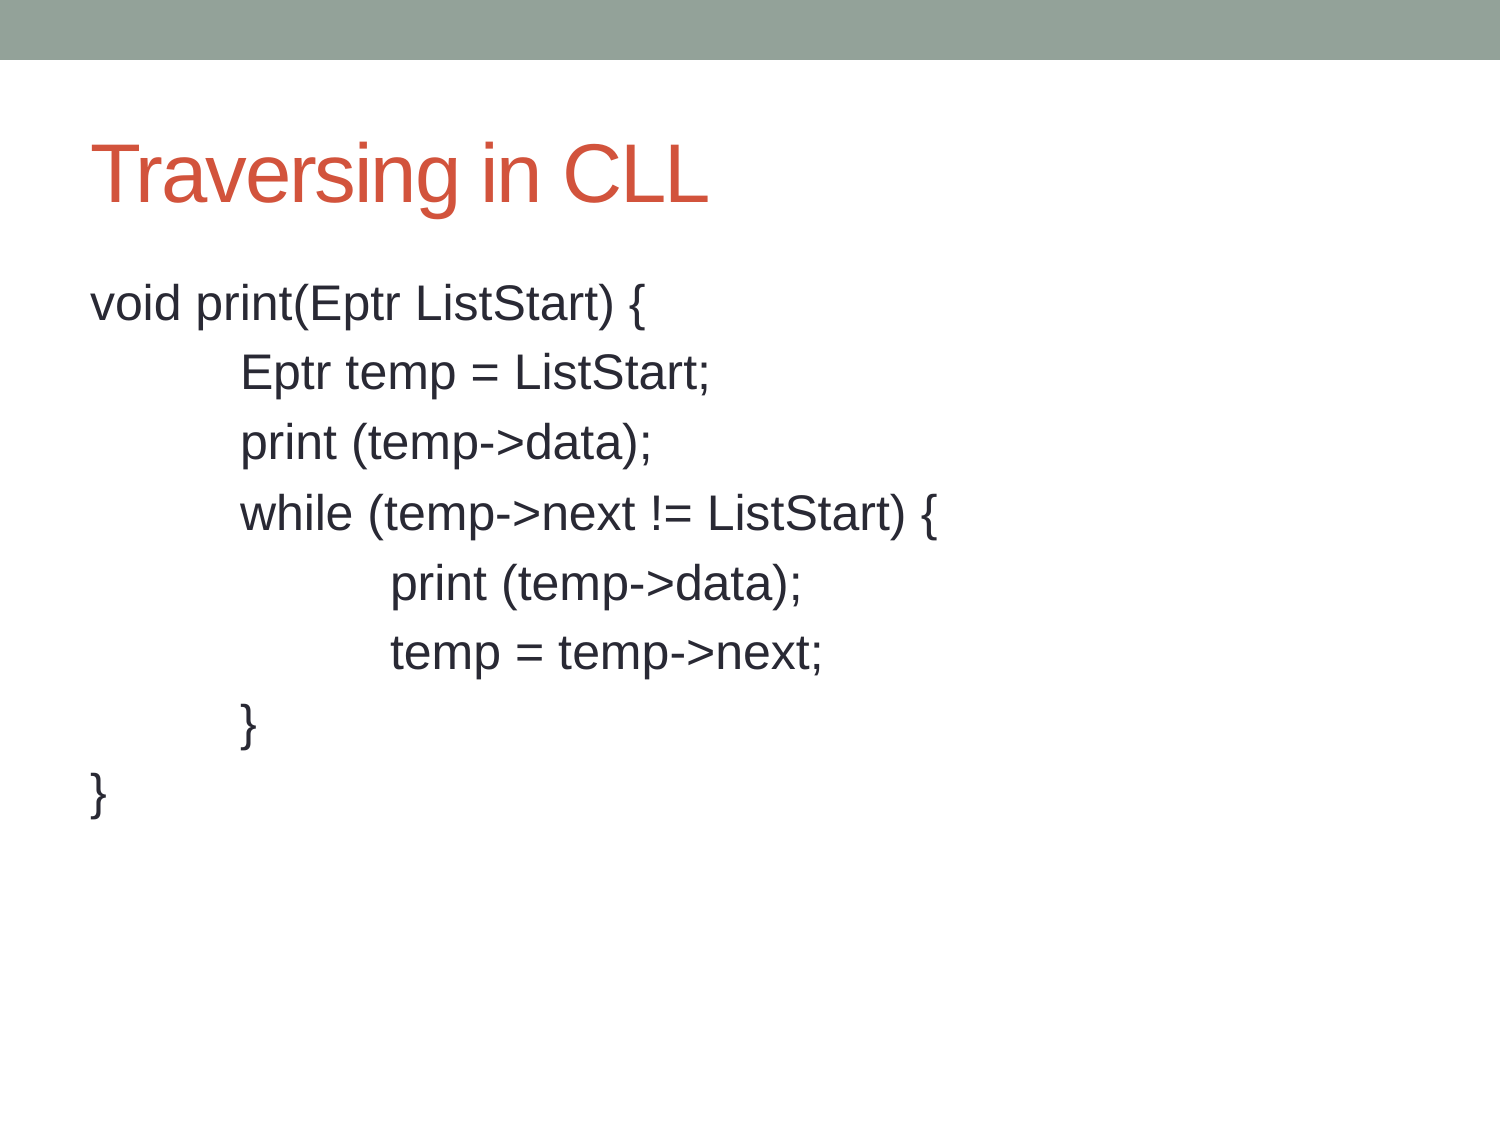

# Traversing in CLL
void print(Eptr ListStart) {
	Eptr temp = ListStart;
	print (temp->data);
	while (temp->next != ListStart) {
		print (temp->data);
		temp = temp->next;
	}
}